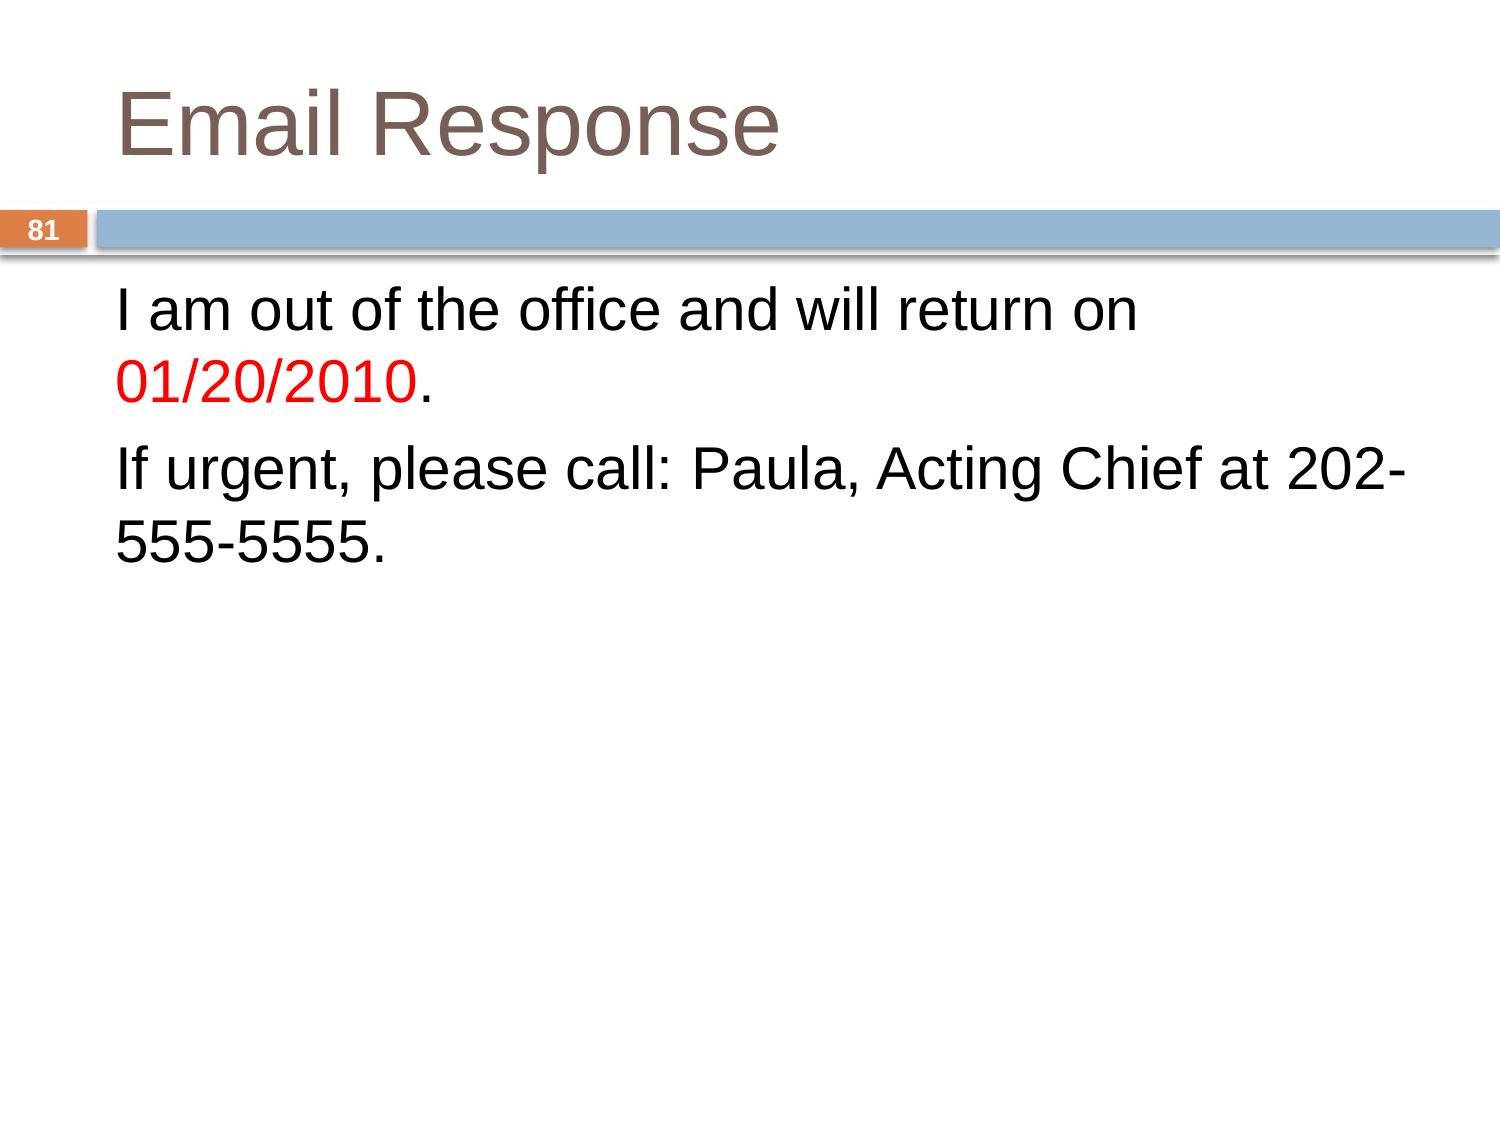

# Email Response
81
I am out of the office and will return on 01/20/2010.
If urgent, please call: Paula, Acting Chief at 202-555-5555.